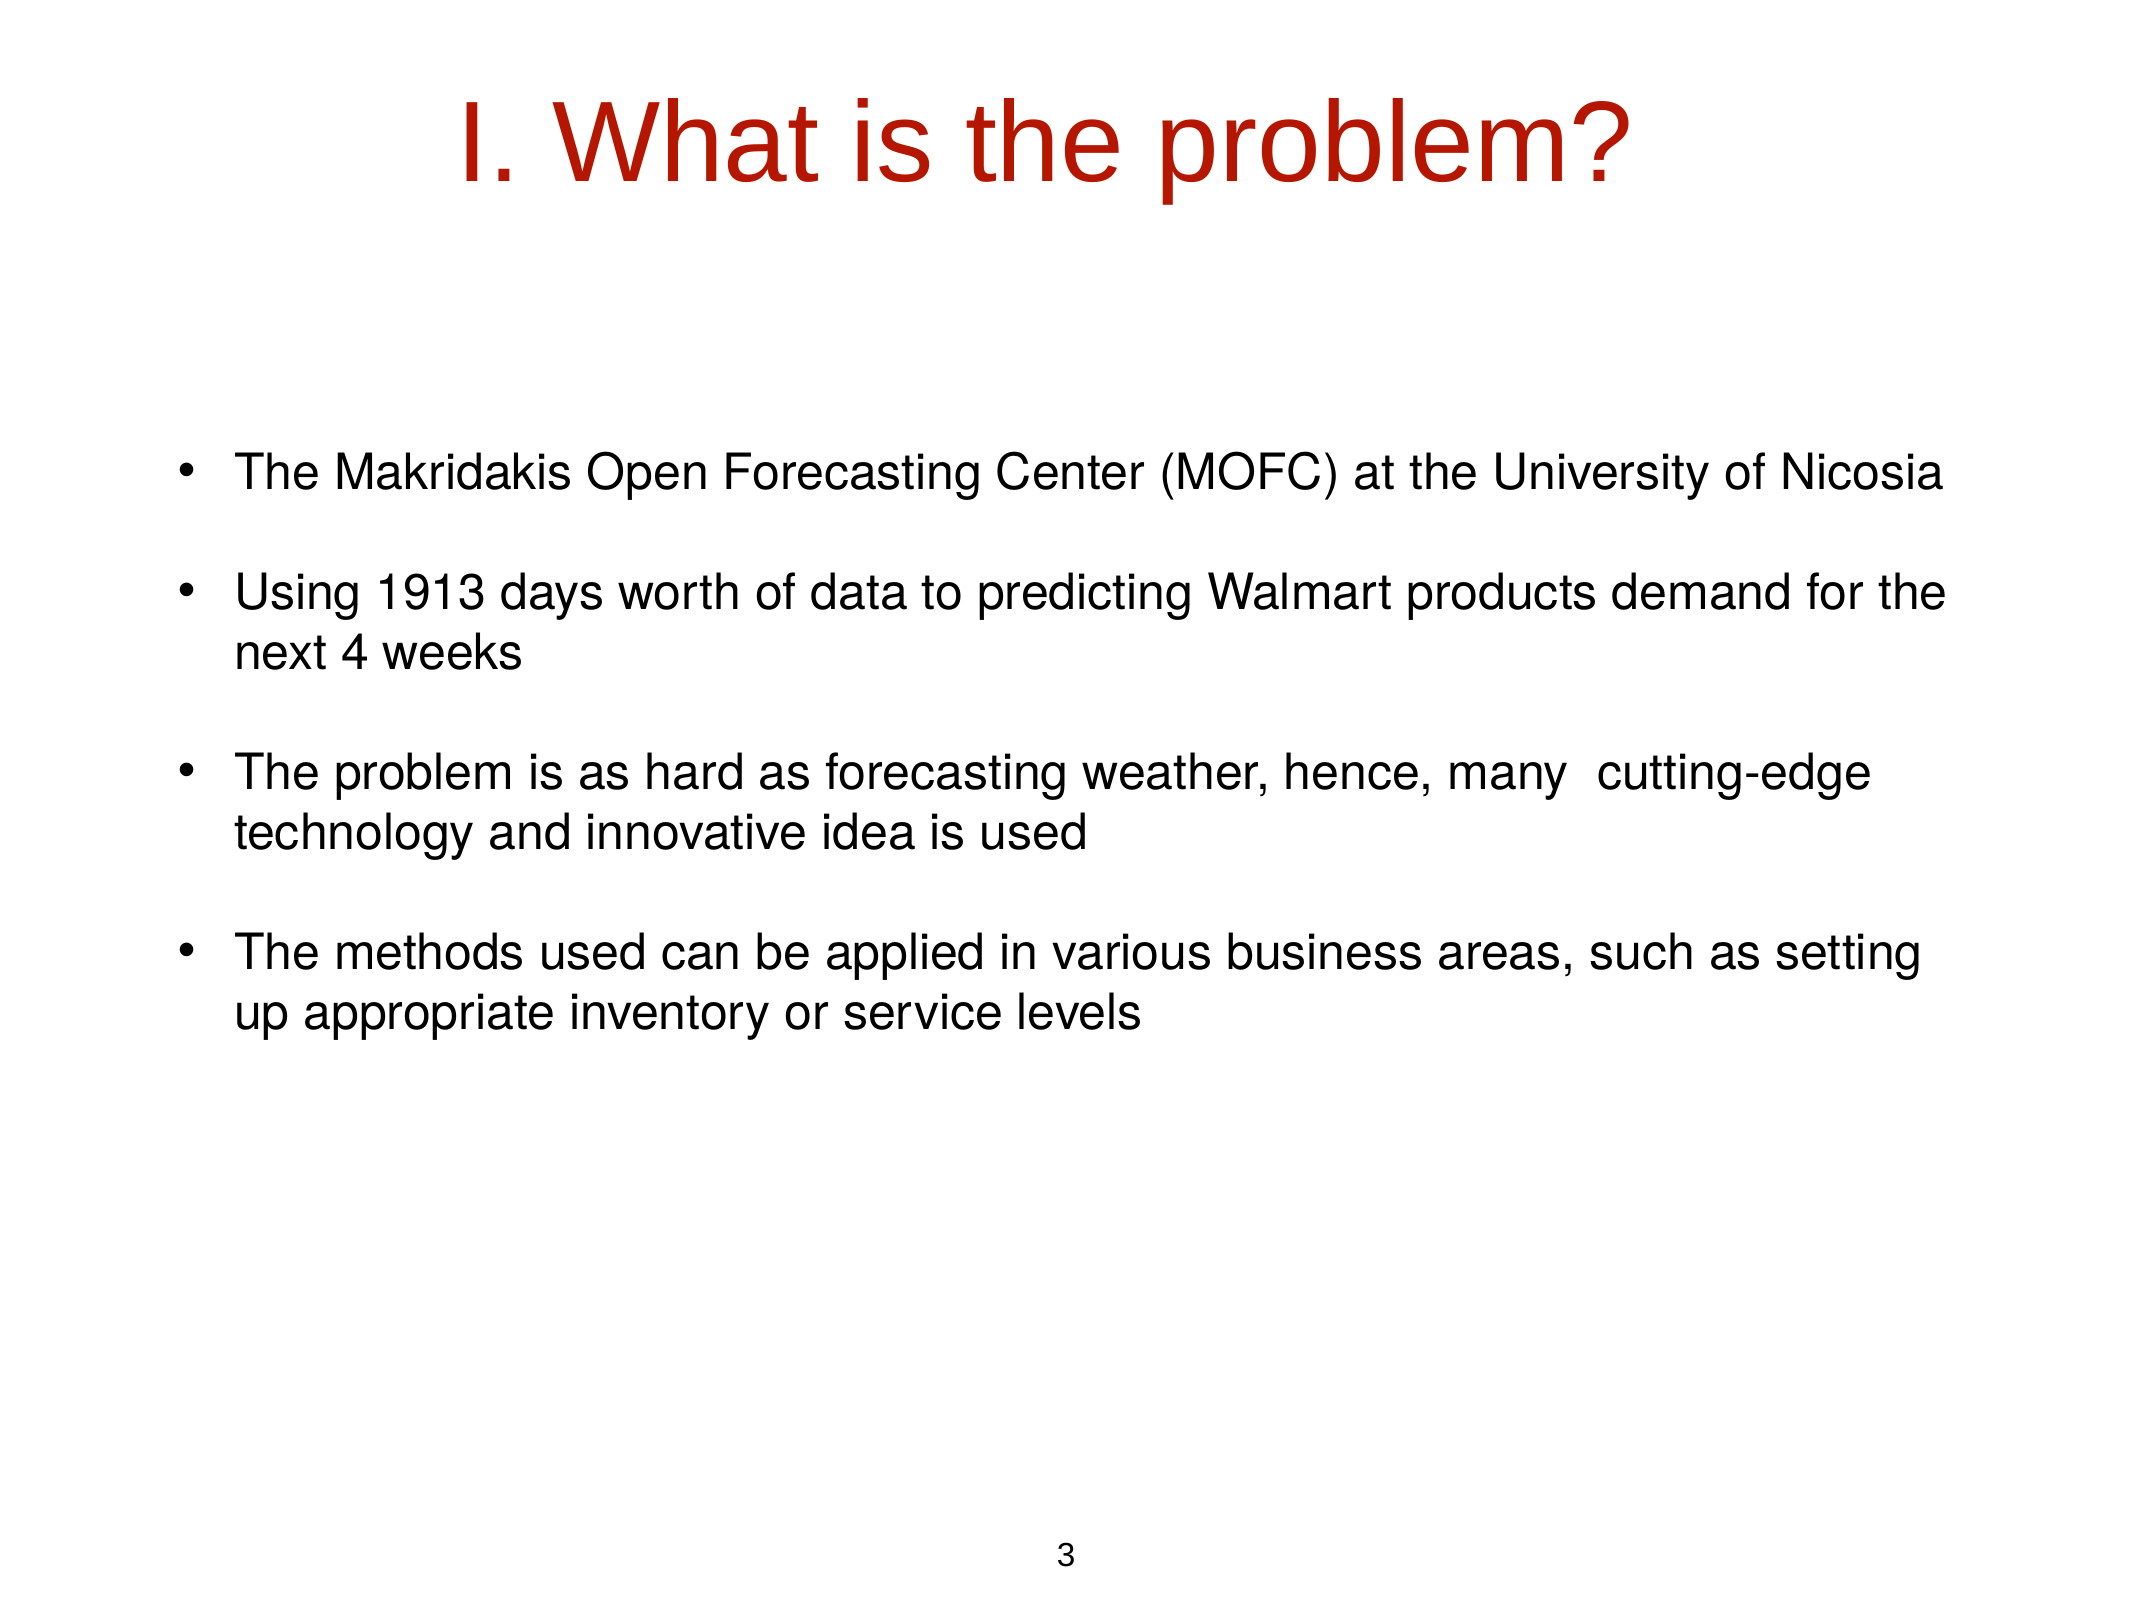

I. What is the problem?
The Makridakis Open Forecasting Center (MOFC) at the University of Nicosia

Using 1913 days worth of data to predicting Walmart products demand for the next 4 weeks

The problem is as hard as forecasting weather, hence, many  cutting-edge technology and innovative idea is used

The methods used can be applied in various business areas, such as setting up appropriate inventory or service levels

3